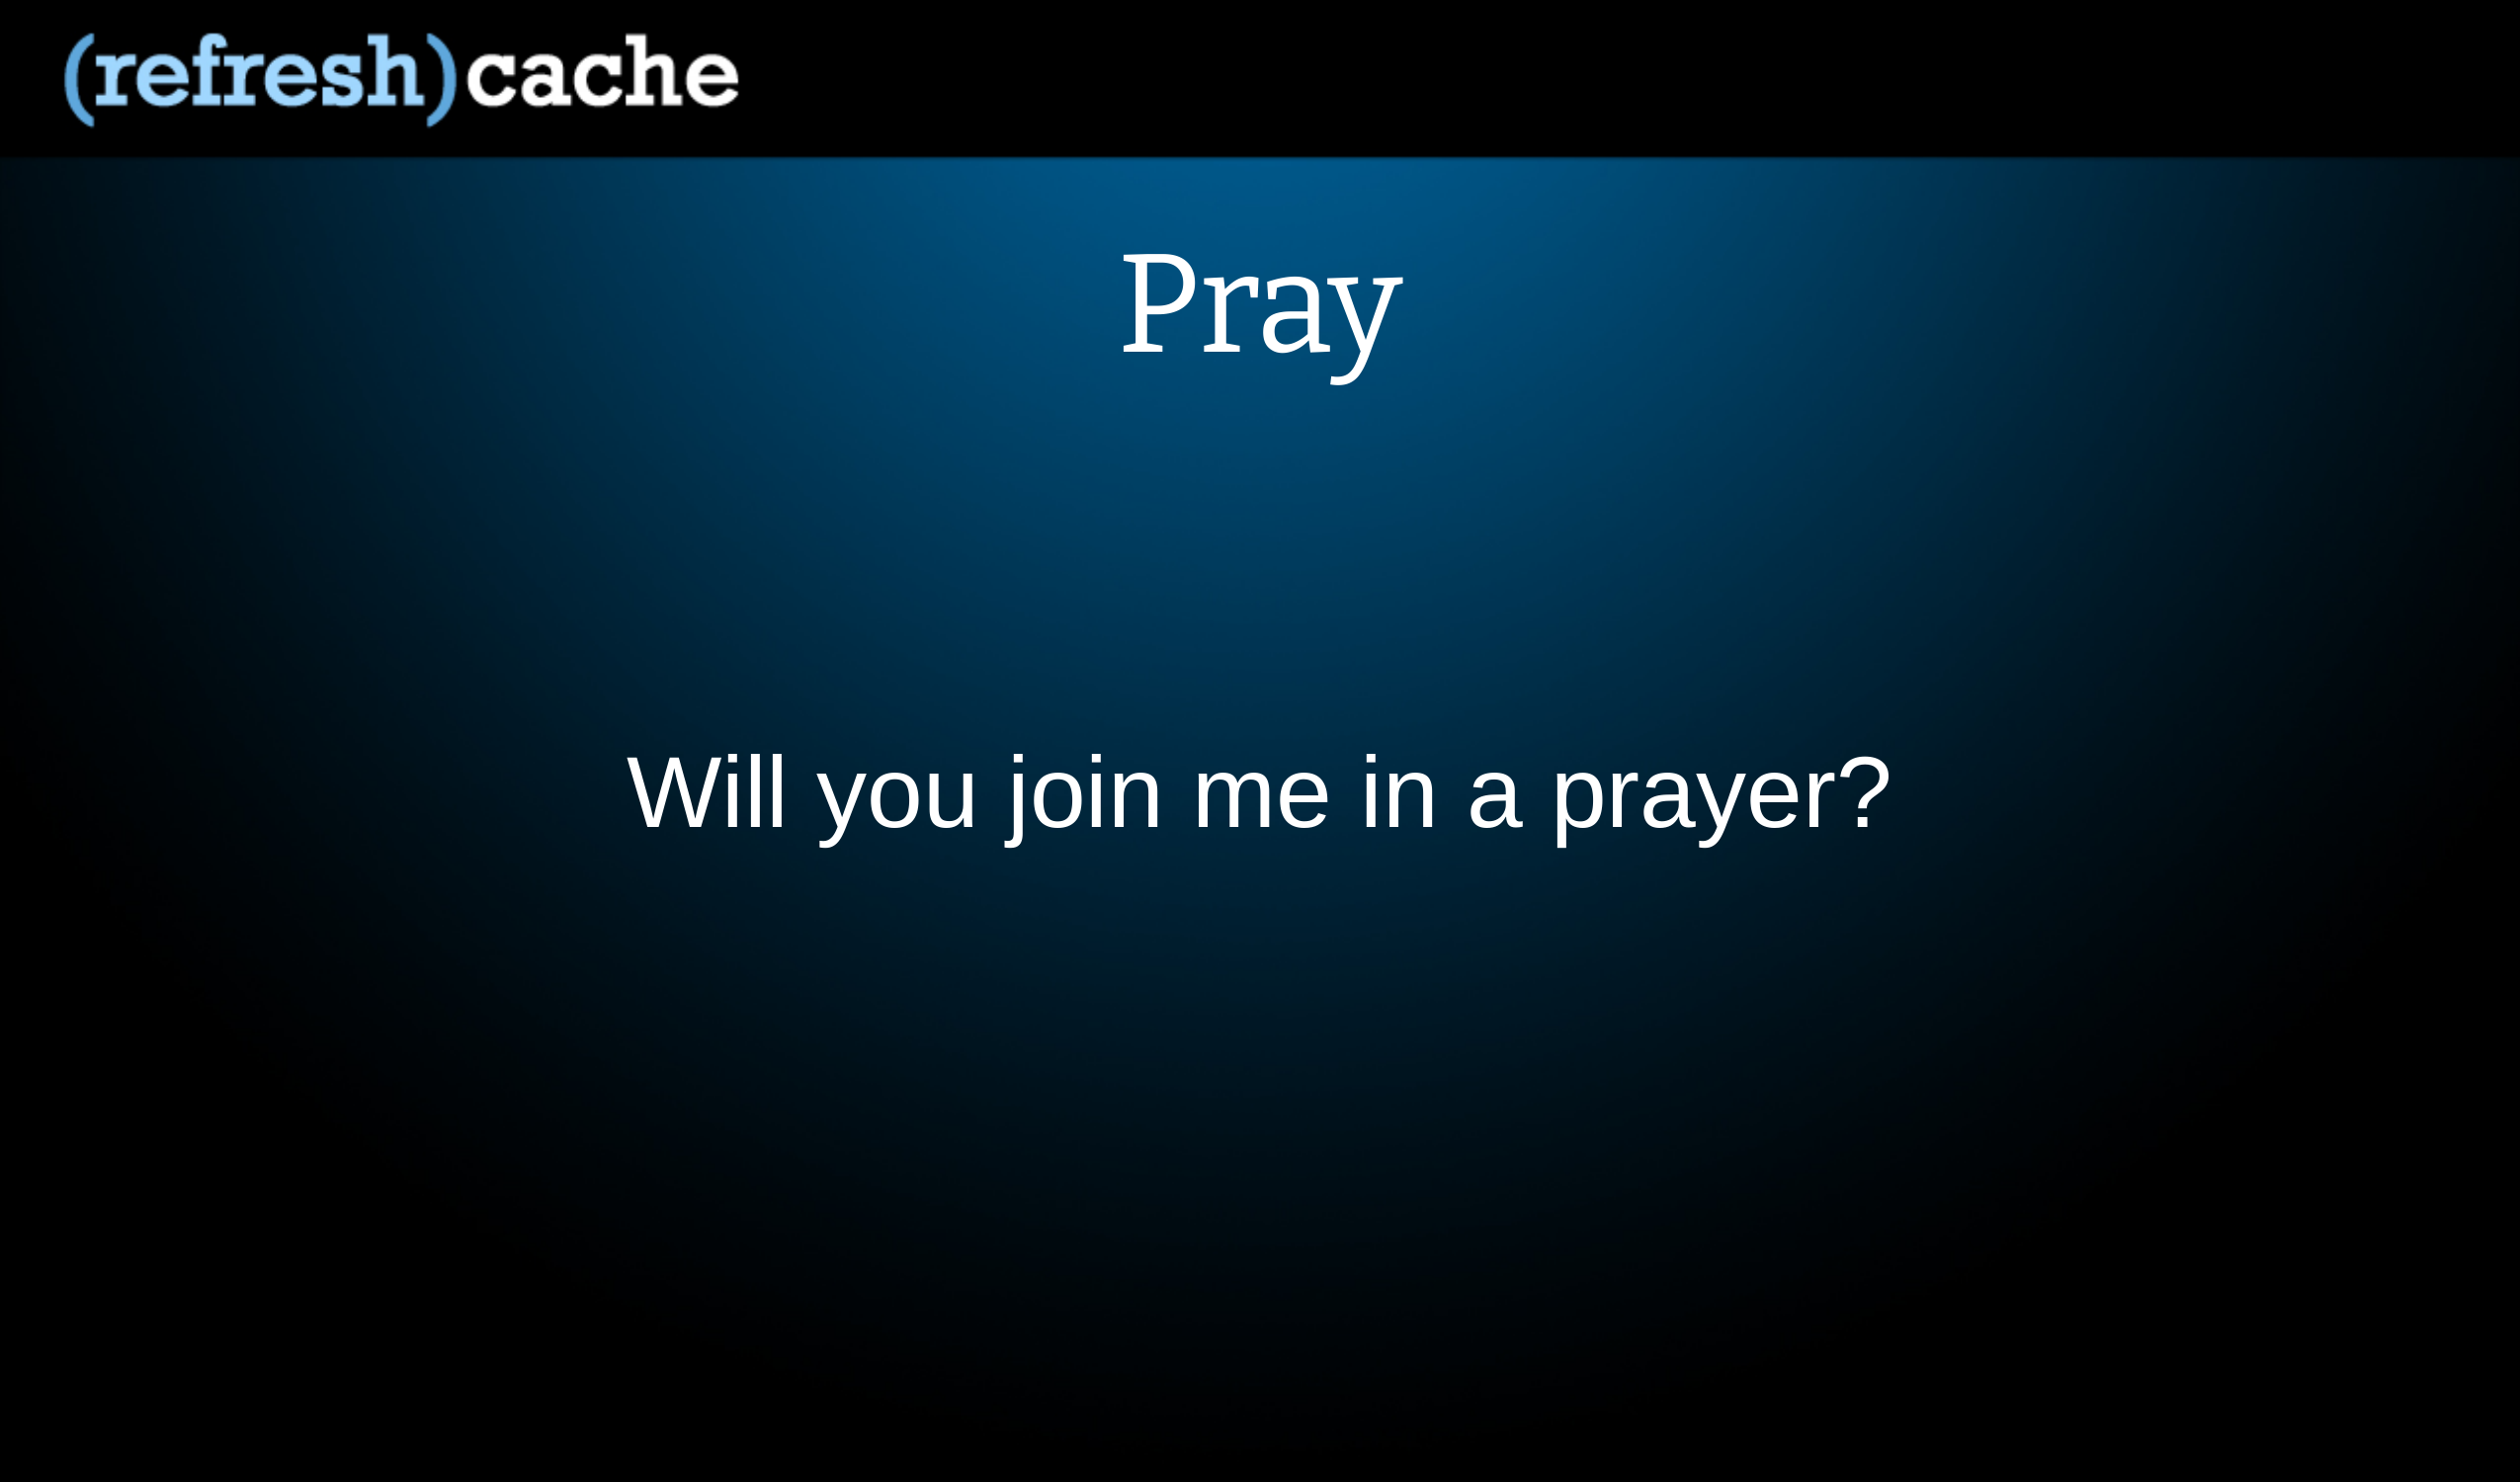

# Pray

Will you join me in a prayer?